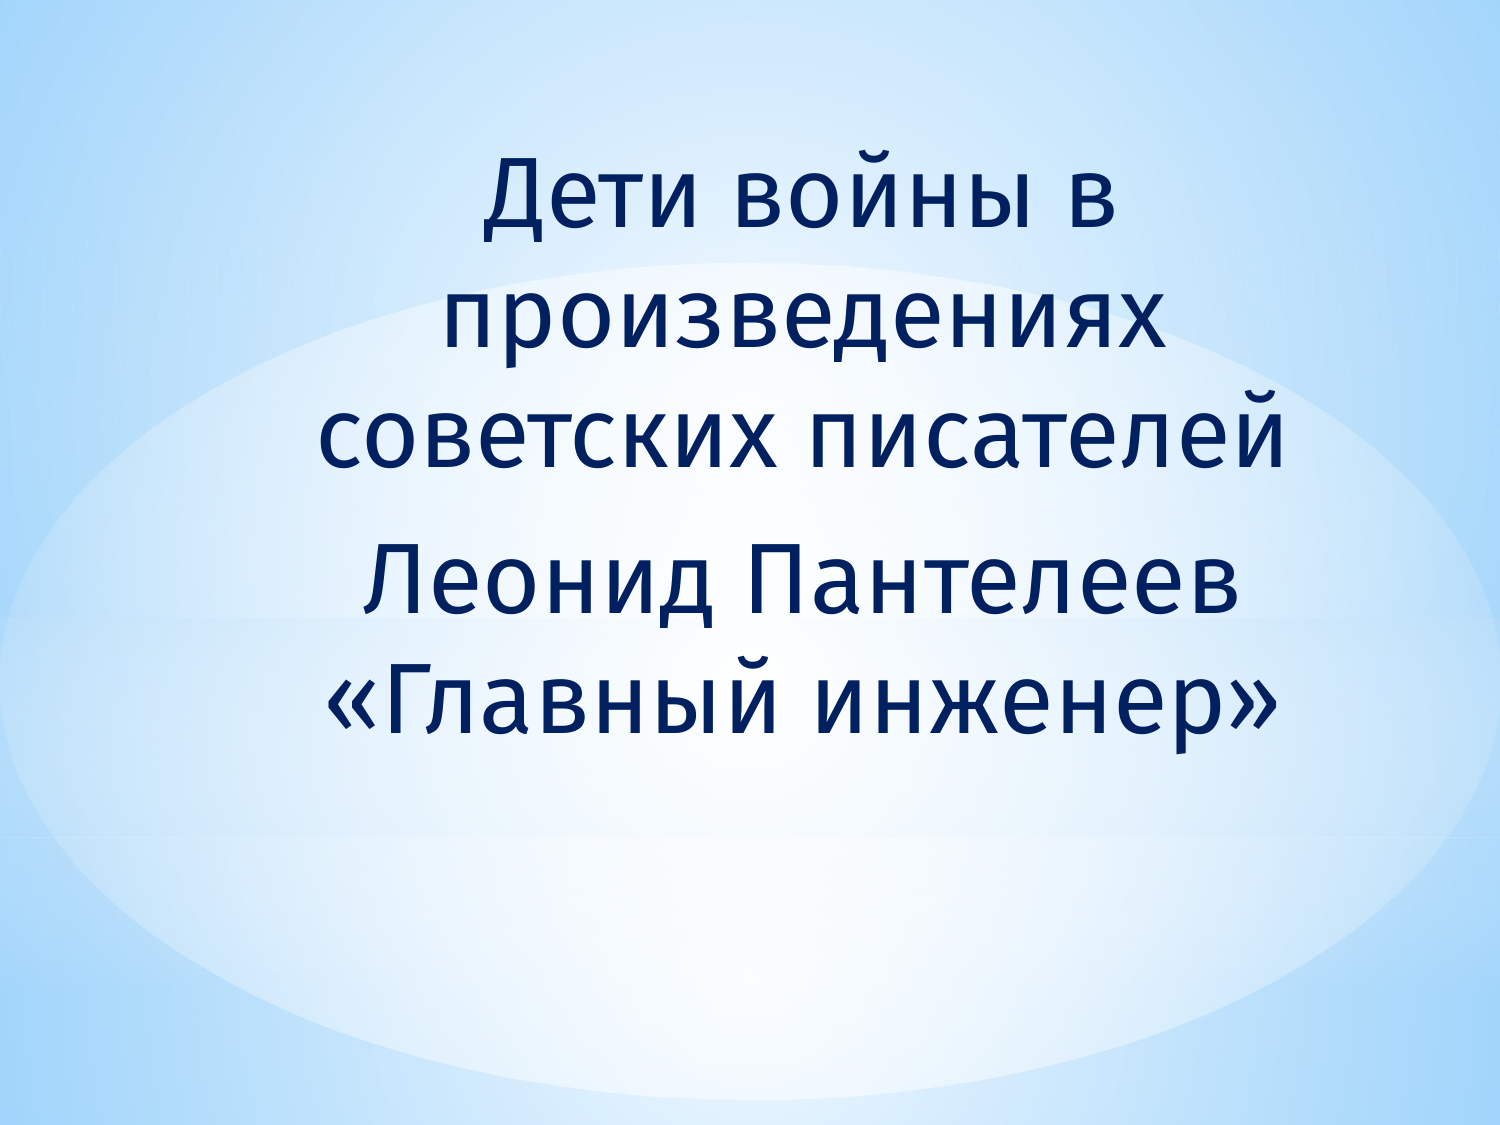

Дети войны в произведениях советских писателей
Леонид Пантелеев «Главный инженер»
#